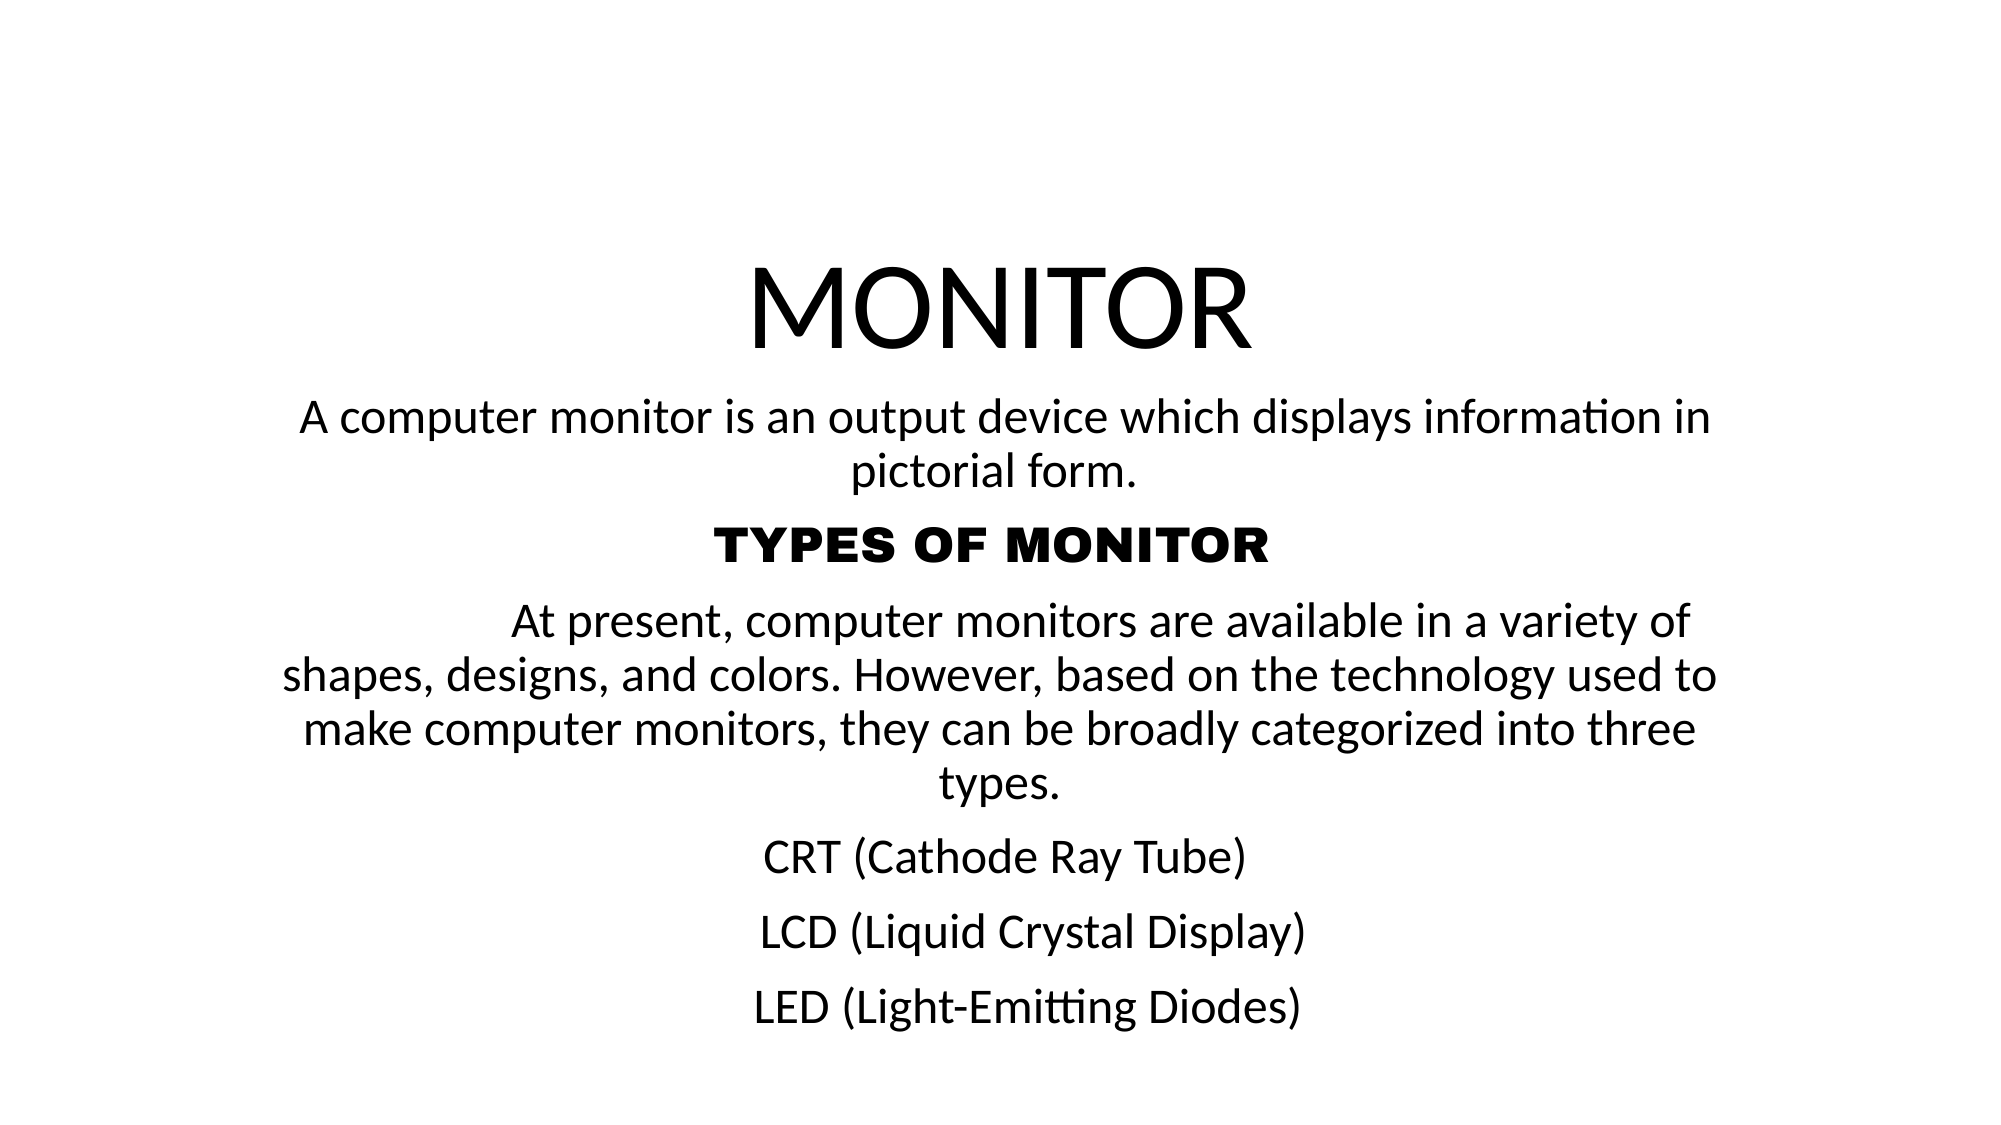

# MONITOR
 A computer monitor is an output device which displays information in pictorial form.
TYPES OF MONITOR
                  At present, computer monitors are available in a variety of shapes, designs, and colors. However, based on the technology used to make computer monitors, they can be broadly categorized into three types.
 CRT (Cathode Ray Tube)
      LCD (Liquid Crystal Display)
       LED (Light-Emitting Diodes)